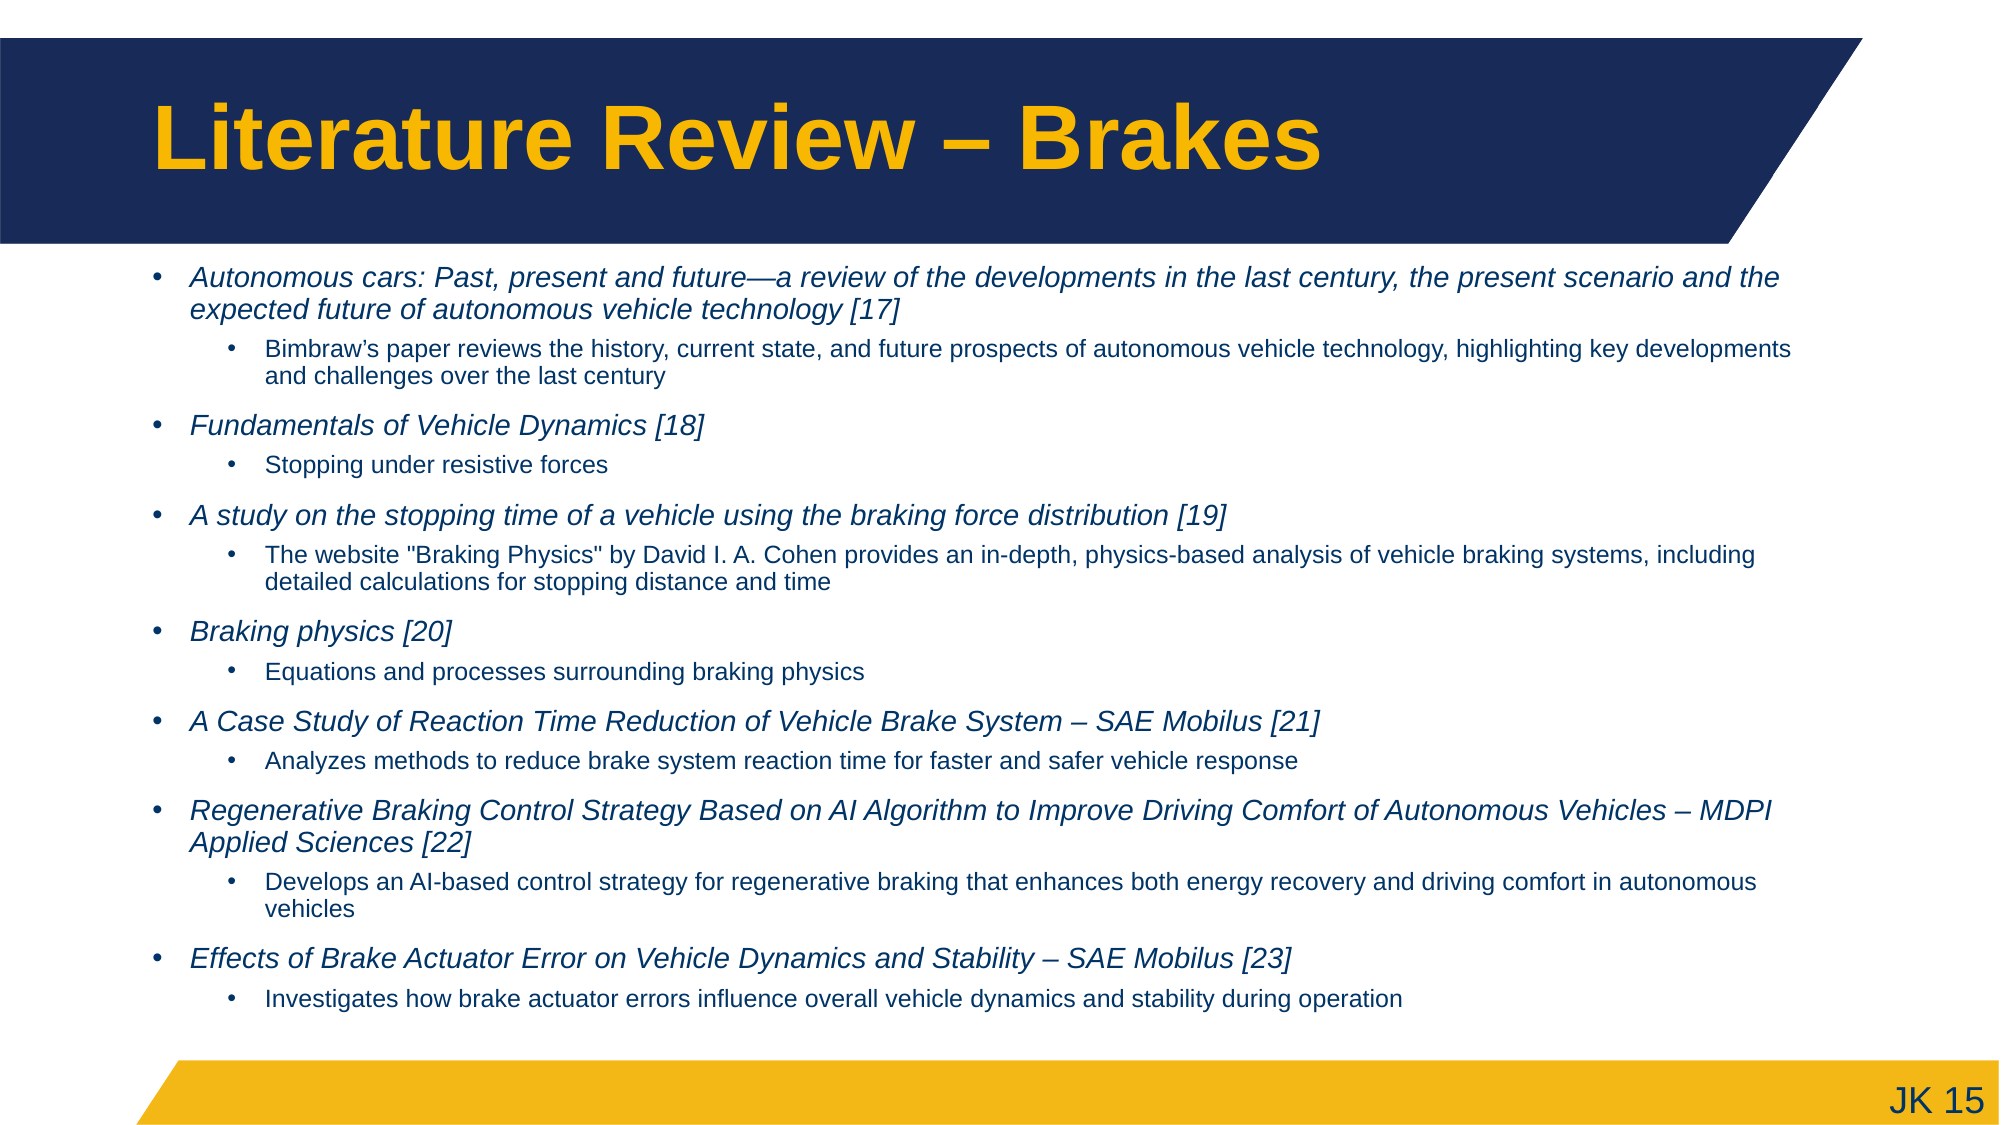

# Literature Review – Brakes
Autonomous cars: Past, present and future—a review of the developments in the last century, the present scenario and the expected future of autonomous vehicle technology [17]
Bimbraw’s paper reviews the history, current state, and future prospects of autonomous vehicle technology, highlighting key developments and challenges over the last century
Fundamentals of Vehicle Dynamics [18]
Stopping under resistive forces
A study on the stopping time of a vehicle using the braking force distribution [19]
The website "Braking Physics" by David I. A. Cohen provides an in-depth, physics-based analysis of vehicle braking systems, including detailed calculations for stopping distance and time
Braking physics [20]
Equations and processes surrounding braking physics
A Case Study of Reaction Time Reduction of Vehicle Brake System – SAE Mobilus [21]
Analyzes methods to reduce brake system reaction time for faster and safer vehicle response
Regenerative Braking Control Strategy Based on AI Algorithm to Improve Driving Comfort of Autonomous Vehicles – MDPI Applied Sciences [22]
Develops an AI-based control strategy for regenerative braking that enhances both energy recovery and driving comfort in autonomous vehicles
Effects of Brake Actuator Error on Vehicle Dynamics and Stability – SAE Mobilus [23]
Investigates how brake actuator errors influence overall vehicle dynamics and stability during operation

JK 15